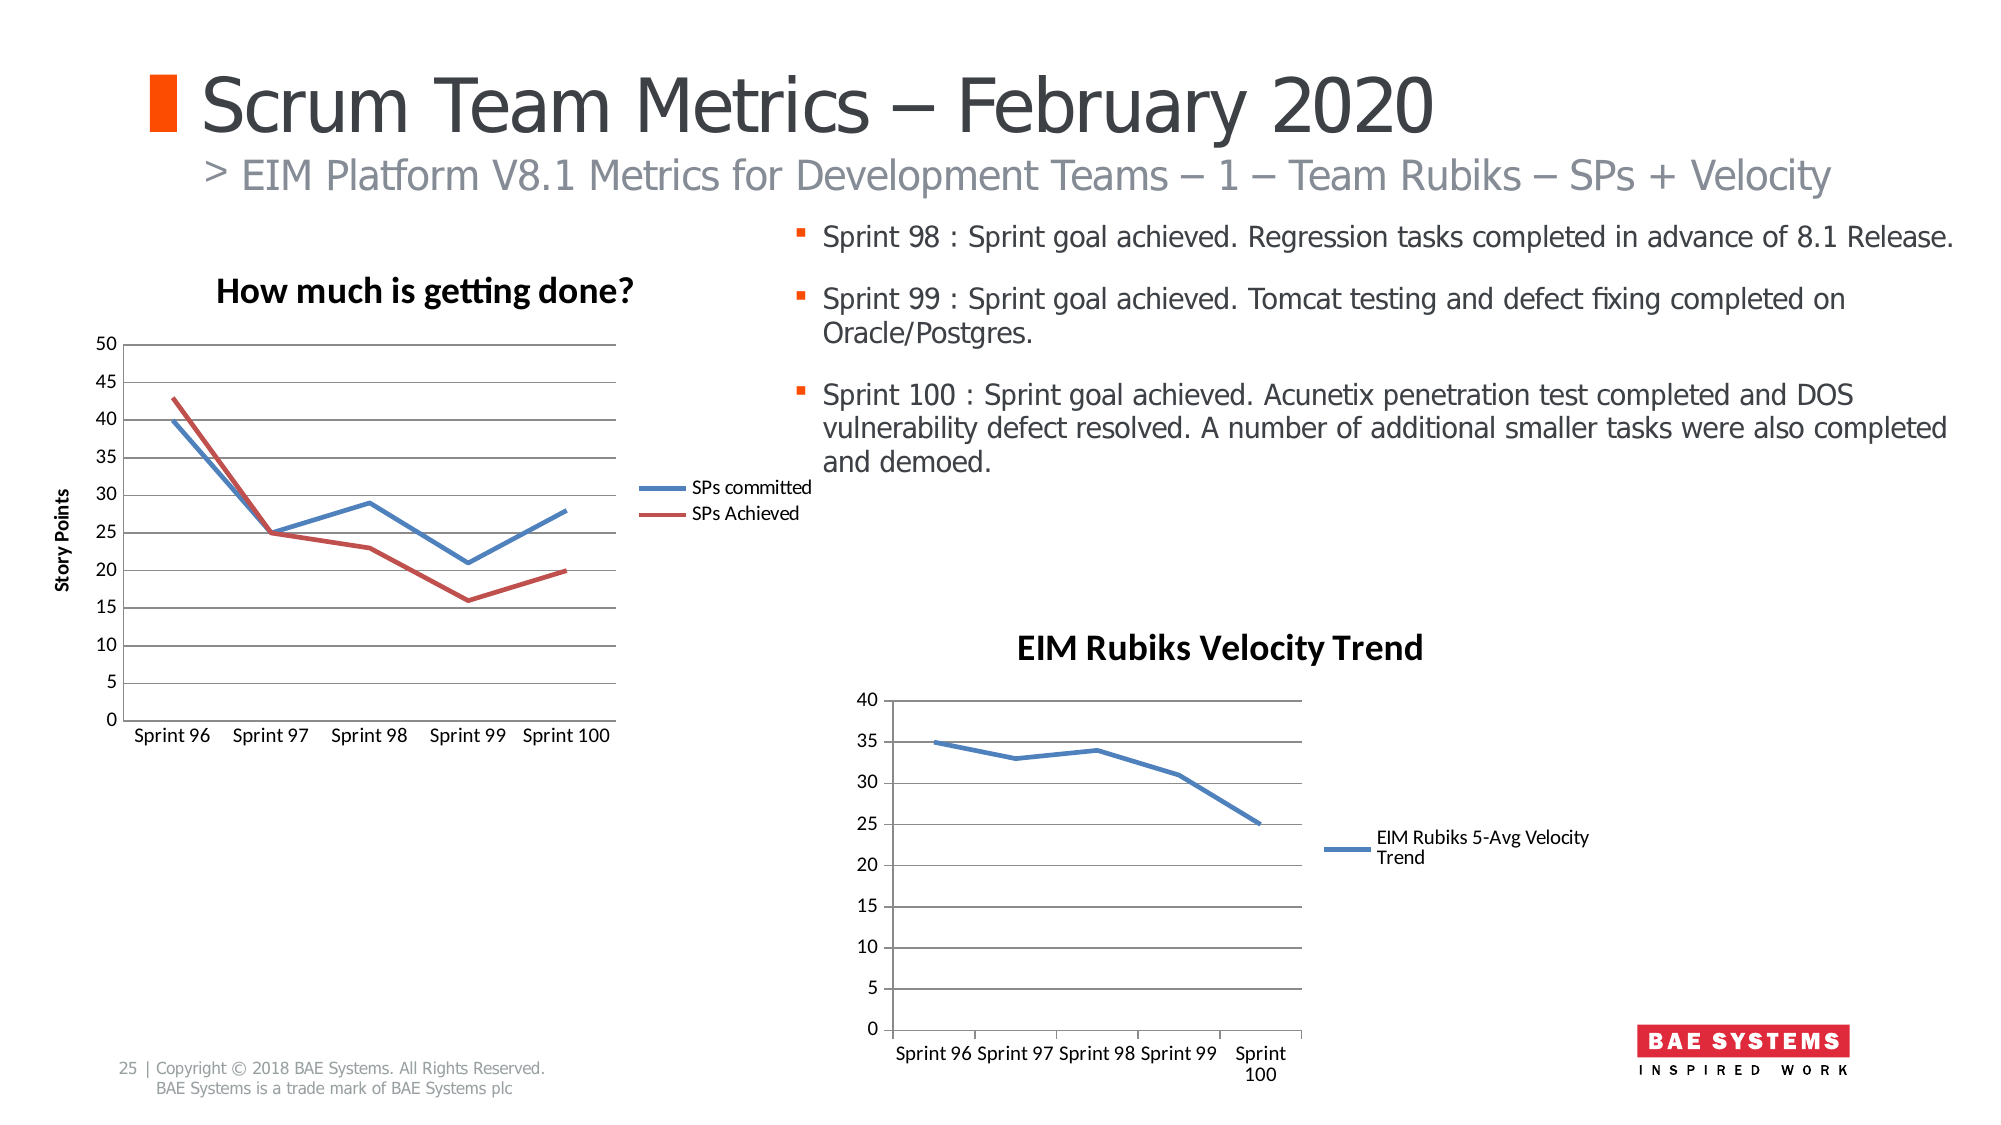

# Scrum Team Metrics – February 2020
EIM Platform V8.1 Metrics for Development Teams – 1 – Team Rubiks – SPs + Velocity
Sprint 98 : Sprint goal achieved. Regression tasks completed in advance of 8.1 Release.
Sprint 99 : Sprint goal achieved. Tomcat testing and defect fixing completed on Oracle/Postgres.
Sprint 100 : Sprint goal achieved. Acunetix penetration test completed and DOS vulnerability defect resolved. A number of additional smaller tasks were also completed and demoed.

### Chart: How much is getting done?

| Category | SPs committed | SPs Achieved |
|---|---|---|
| Sprint 96 | 40.0 | 43.0 |
| Sprint 97 | 25.0 | 25.0 |
| Sprint 98 | 29.0 | 23.0 |
| Sprint 99 | 21.0 | 16.0 |
| Sprint 100 | 28.0 | 20.0 |

### Chart: EIM Rubiks Velocity Trend

| Category | EIM Rubiks 5-Avg Velocity Trend |
|---|---|
| Sprint 96 | 35.0 |
| Sprint 97 | 33.0 |
| Sprint 98 | 34.0 |
| Sprint 99 | 31.0 |
| Sprint 100 | 25.0 |